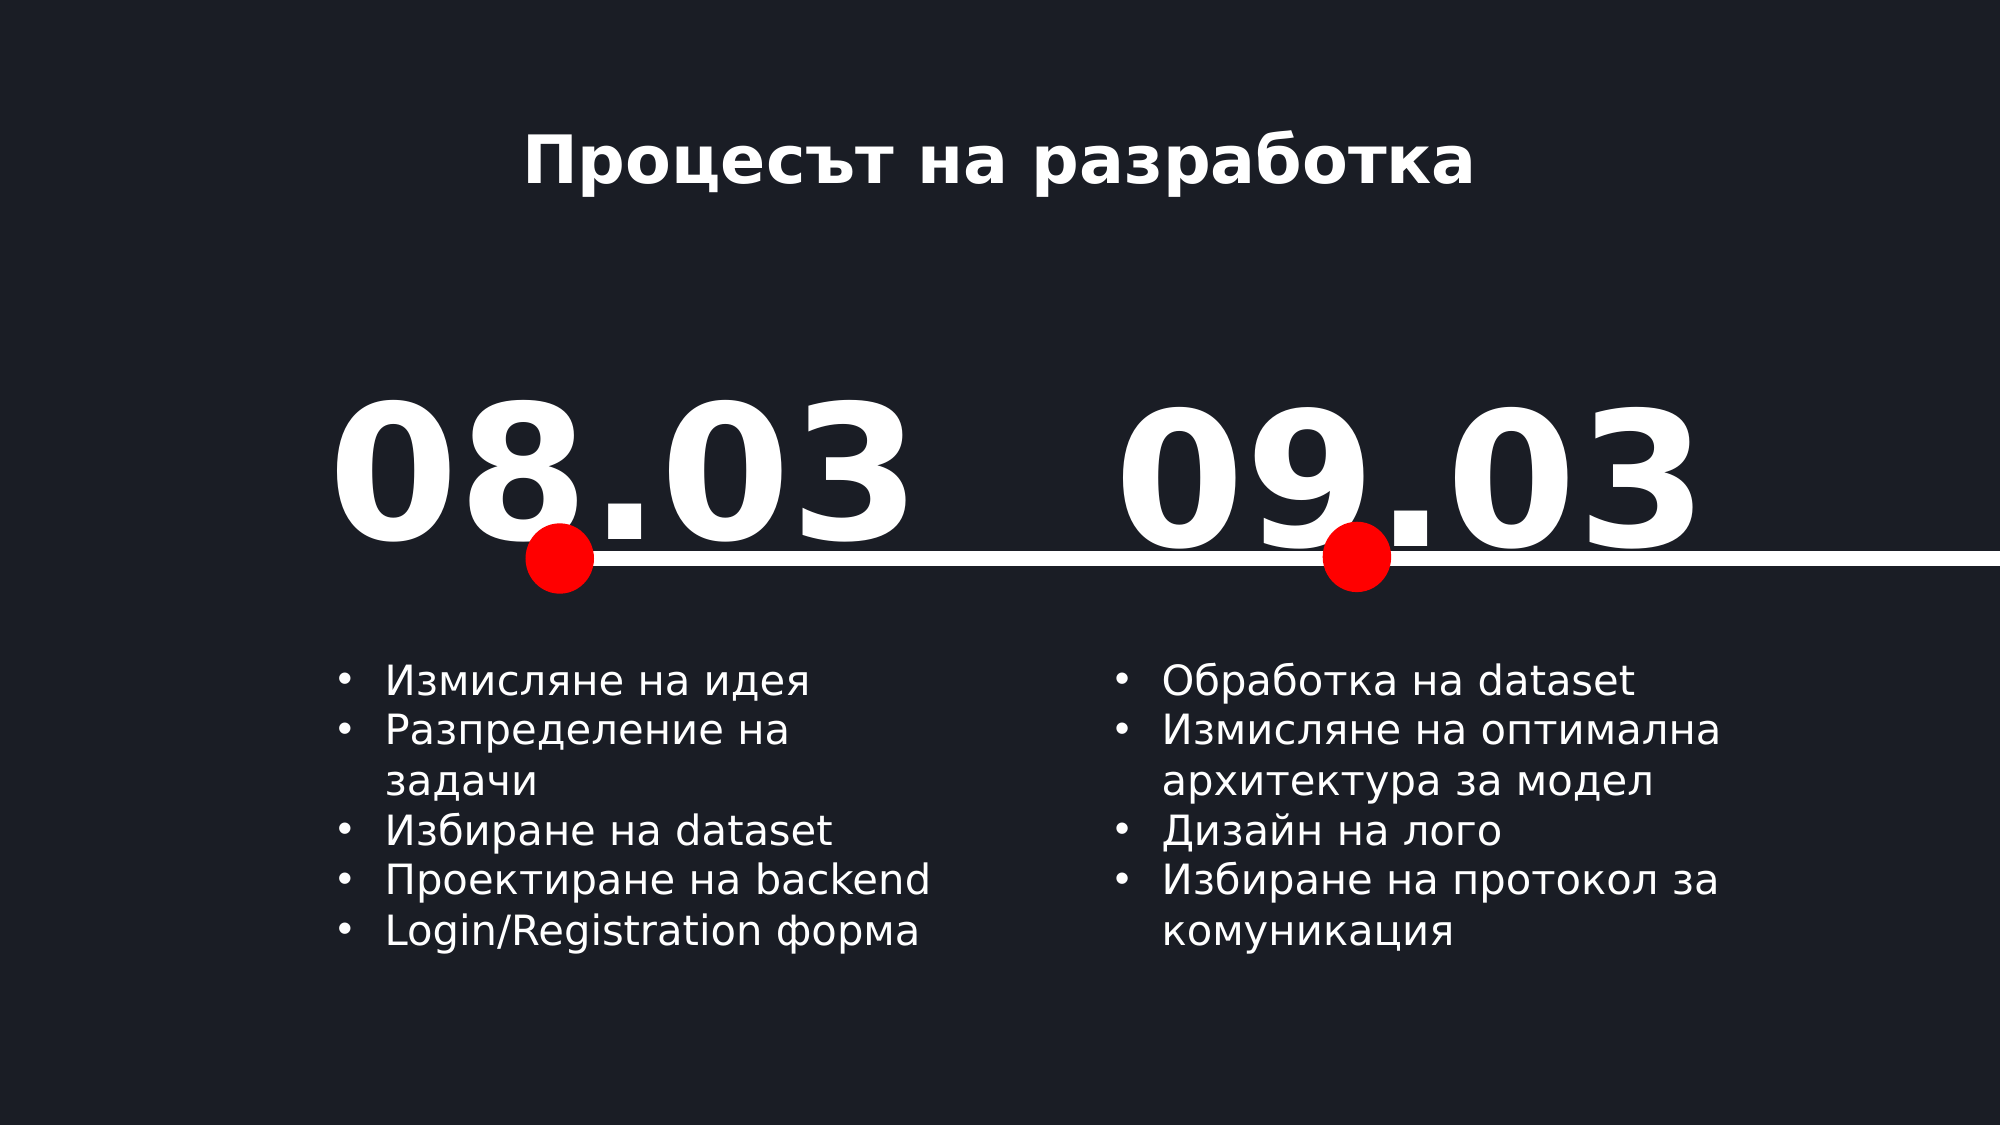

Процесът на разработка
10.03
08.03
11.03
09.03

Измисляне на идея
Разпределение на задачи
Избиране на dataset
Проектиране на backend
Login/Registration форма
Обработка на dataset
Измисляне на оптимална архитектура за модел
Дизайн на лого
Избиране на протокол за комуникация
Трениране и оптимизиране на модел
Тестване на проекта
Връзка между backend и frontend
Отстраняване на неизправности
Завършване на проекта
Представяне